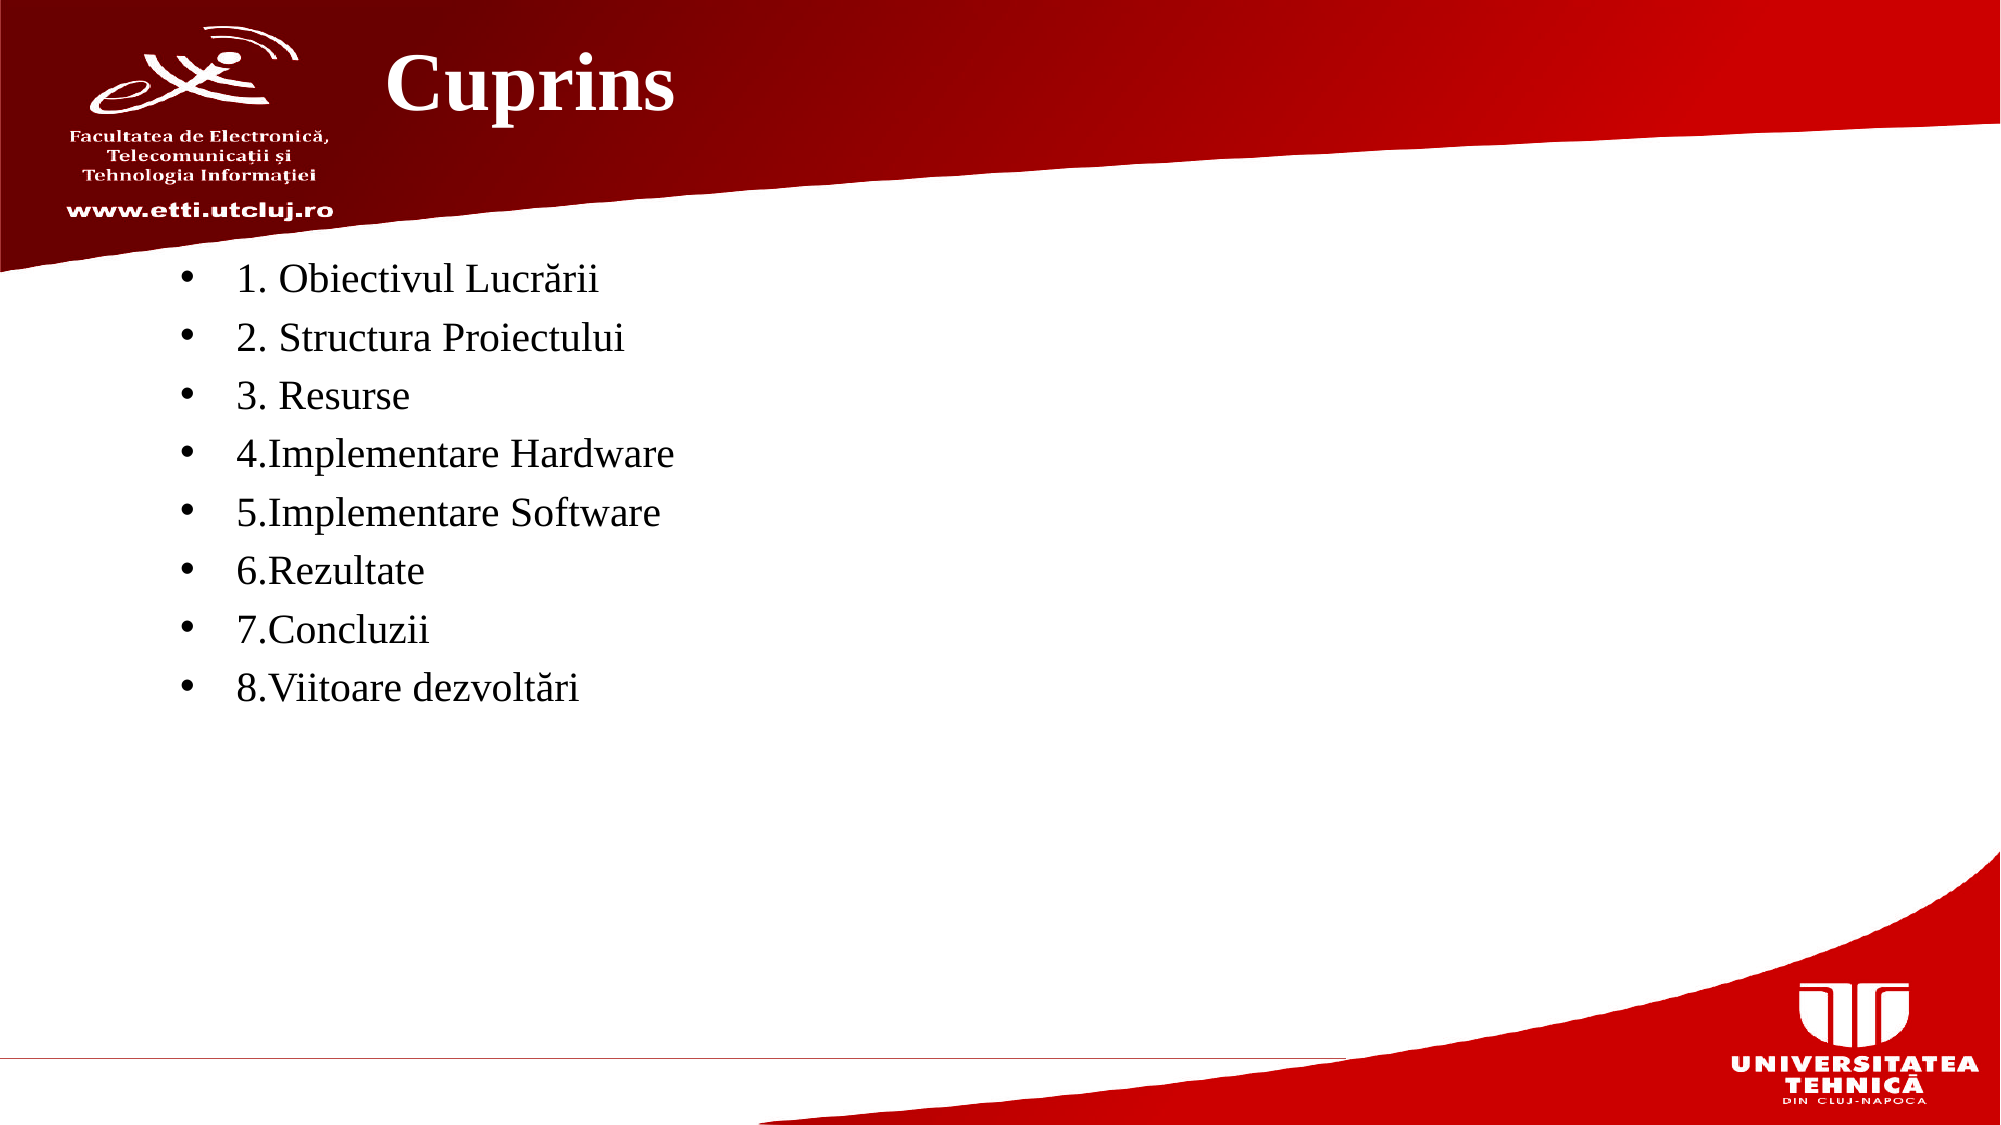

# Cuprins
1. Obiectivul Lucrării
2. Structura Proiectului
3. Resurse
4.Implementare Hardware
5.Implementare Software
6.Rezultate
7.Concluzii
8.Viitoare dezvoltări